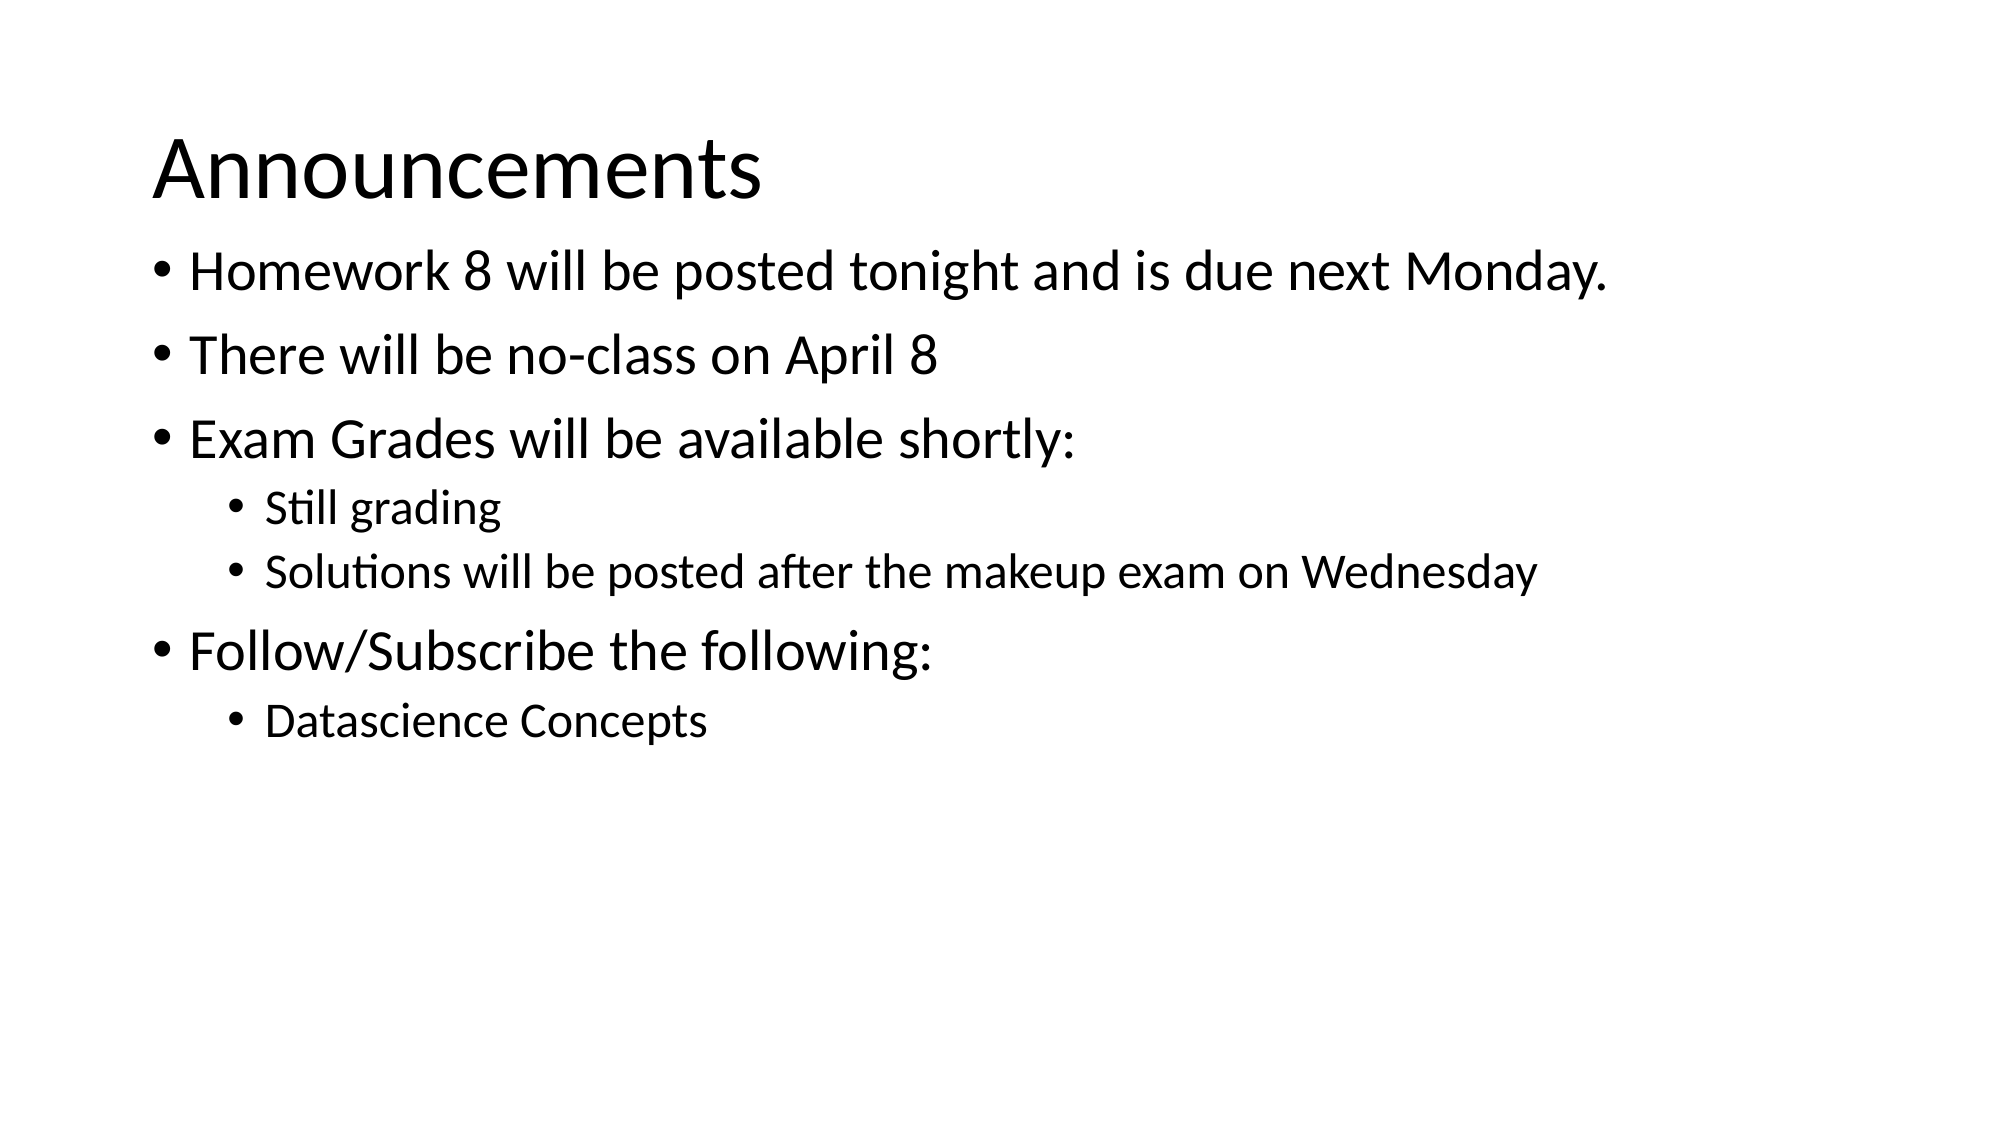

# Announcements
Homework 8 will be posted tonight and is due next Monday.
There will be no-class on April 8
Exam Grades will be available shortly:
Still grading
Solutions will be posted after the makeup exam on Wednesday
Follow/Subscribe the following:
Datascience Concepts